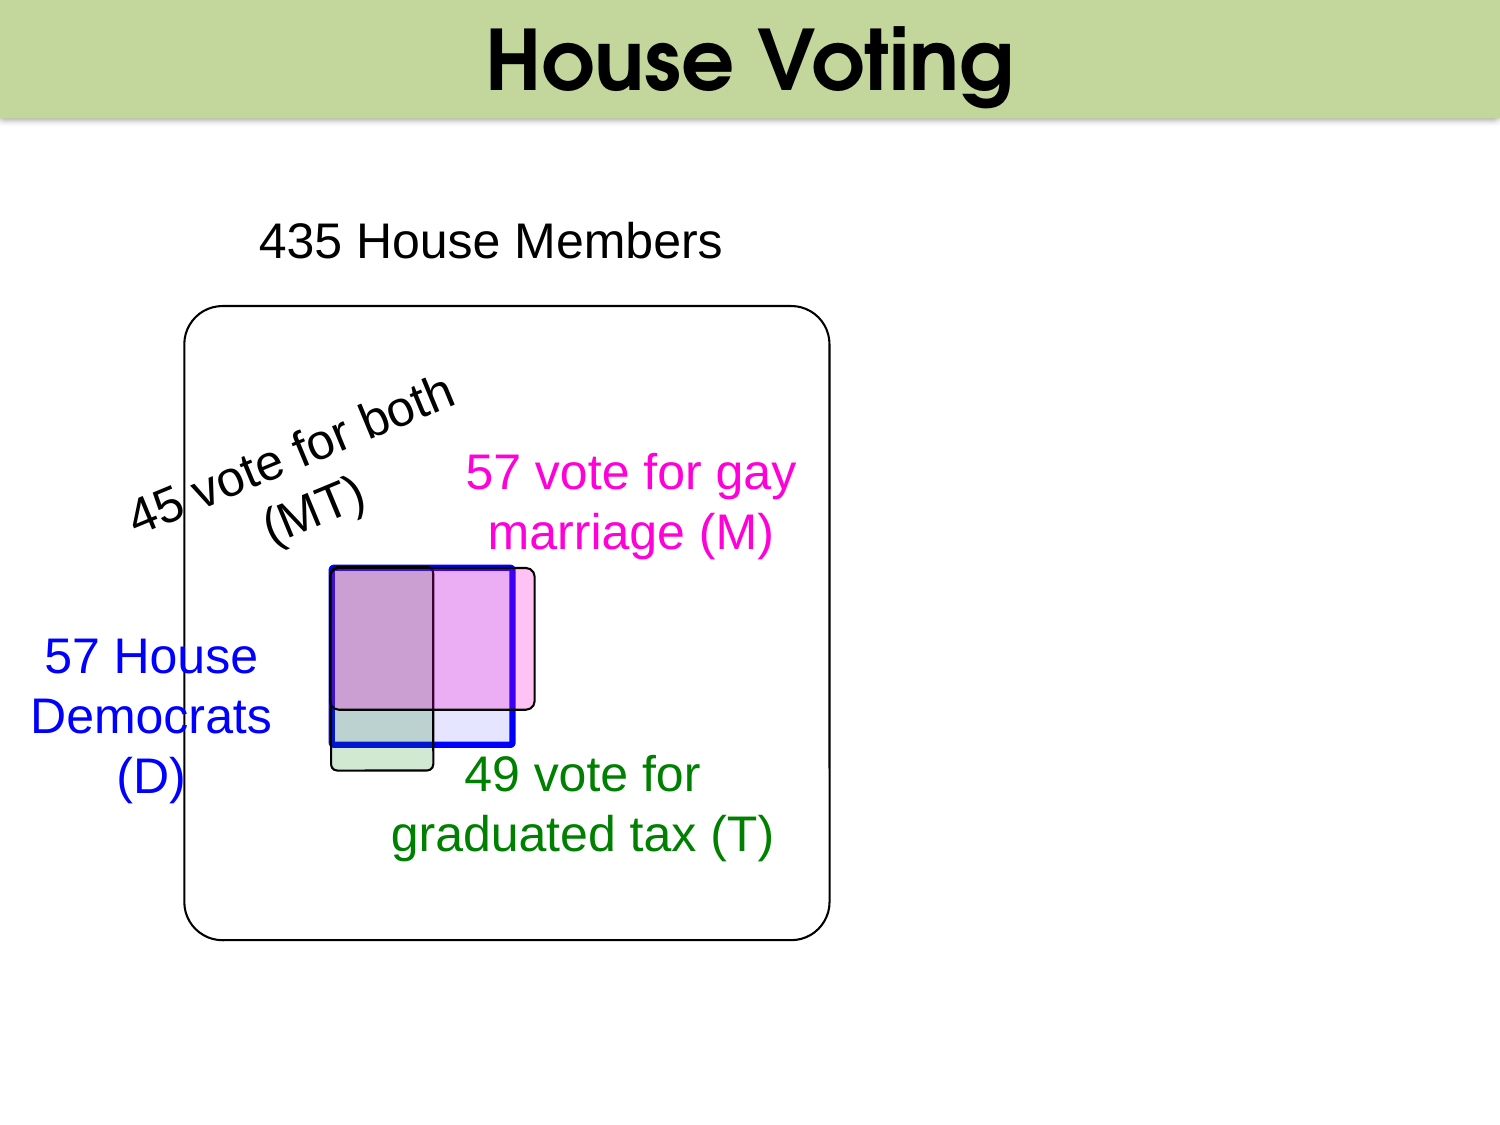

House Voting
435 House Members

45 vote for both
(MT)
57 vote for gay marriage (M)

57 House Democrats (D)
49 vote for graduated tax (T)